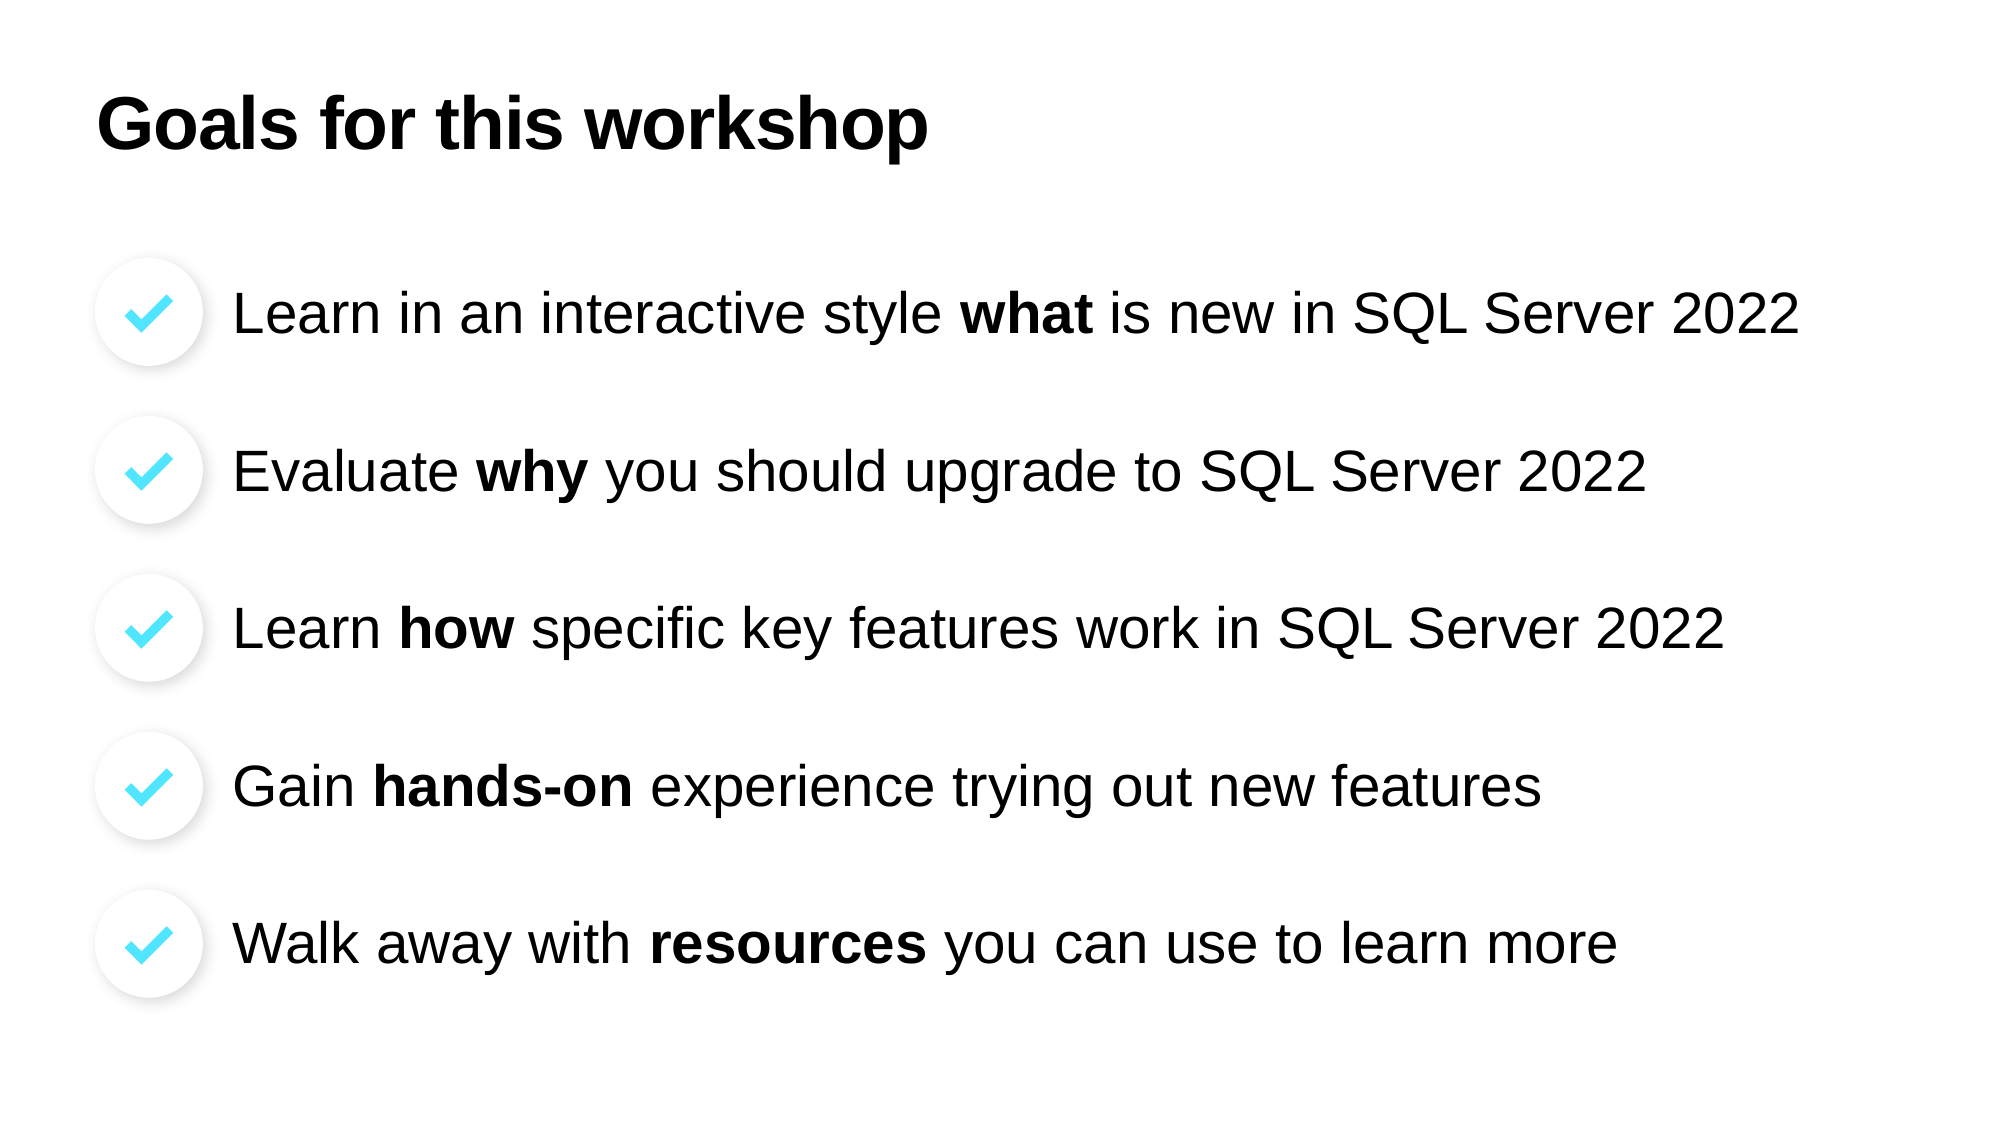

# Goals for this workshop

Learn in an interactive style what is new in SQL Server 2022
Evaluate why you should upgrade to SQL Server 2022
Learn how specific key features work in SQL Server 2022
Gain hands-on experience trying out new features
Walk away with resources you can use to learn more